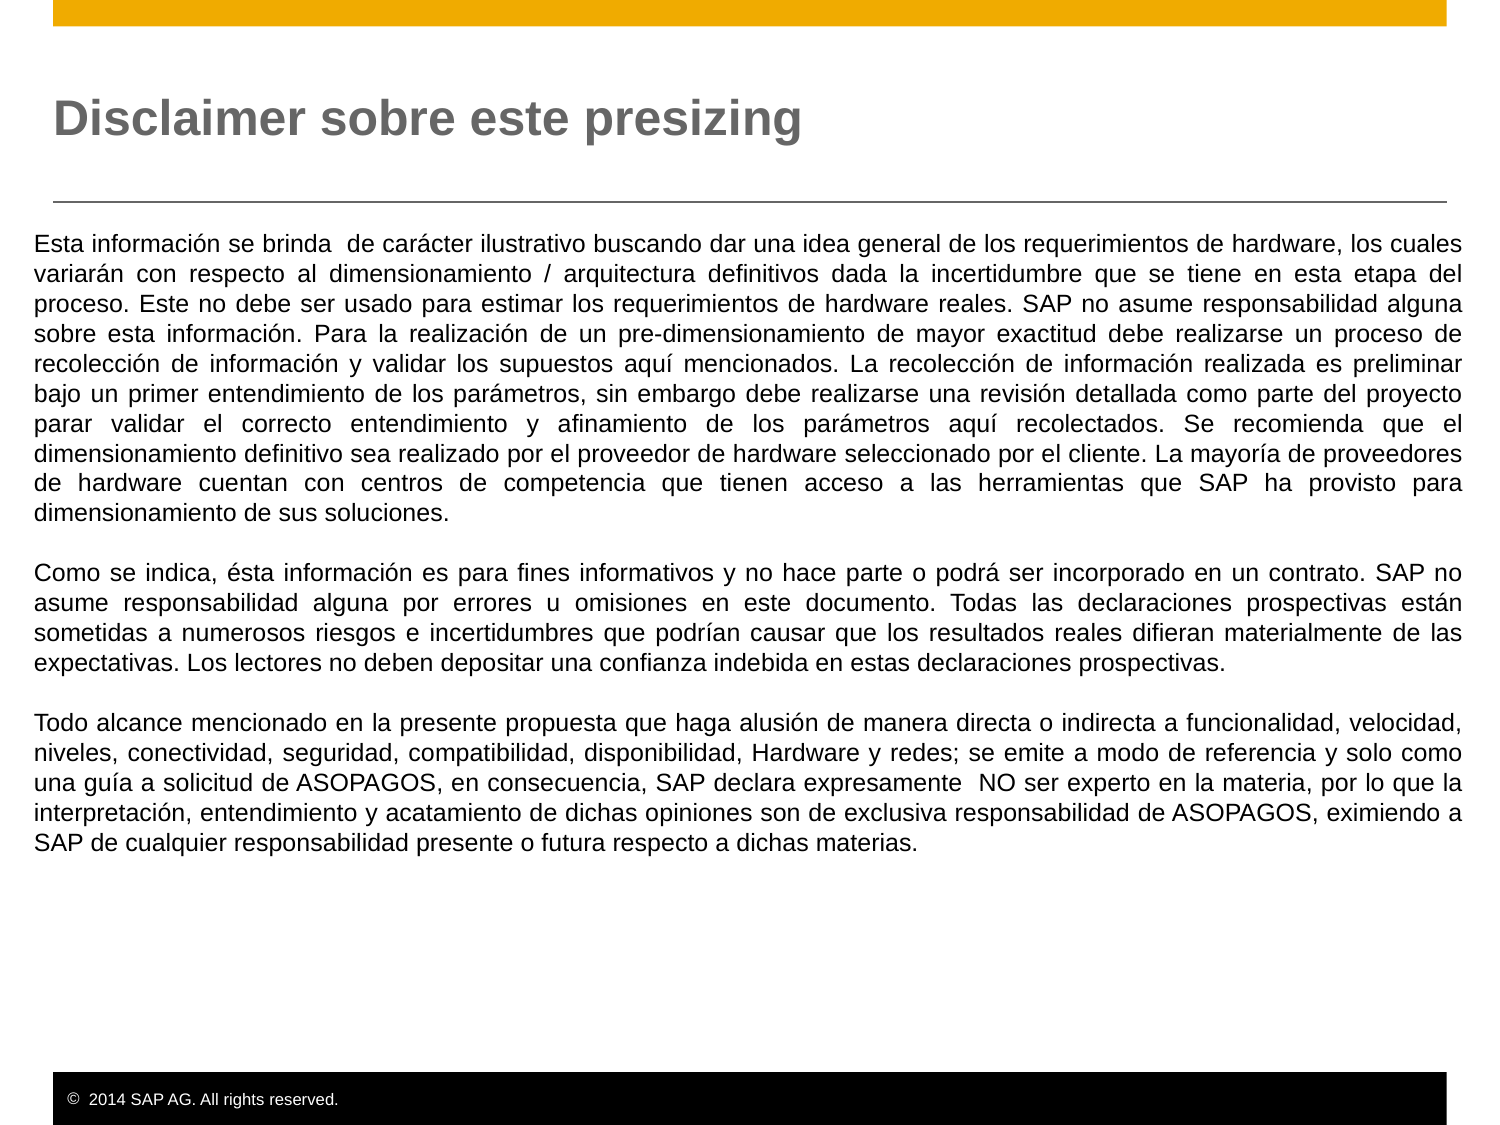

# Disclaimer sobre este presizing
Esta información se brinda  de carácter ilustrativo buscando dar una idea general de los requerimientos de hardware, los cuales variarán con respecto al dimensionamiento / arquitectura definitivos dada la incertidumbre que se tiene en esta etapa del proceso. Este no debe ser usado para estimar los requerimientos de hardware reales. SAP no asume responsabilidad alguna sobre esta información. Para la realización de un pre-dimensionamiento de mayor exactitud debe realizarse un proceso de recolección de información y validar los supuestos aquí mencionados. La recolección de información realizada es preliminar bajo un primer entendimiento de los parámetros, sin embargo debe realizarse una revisión detallada como parte del proyecto parar validar el correcto entendimiento y afinamiento de los parámetros aquí recolectados. Se recomienda que el dimensionamiento definitivo sea realizado por el proveedor de hardware seleccionado por el cliente. La mayoría de proveedores de hardware cuentan con centros de competencia que tienen acceso a las herramientas que SAP ha provisto para dimensionamiento de sus soluciones.

Como se indica, ésta información es para fines informativos y no hace parte o podrá ser incorporado en un contrato. SAP no asume responsabilidad alguna por errores u omisiones en este documento. Todas las declaraciones prospectivas están sometidas a numerosos riesgos e incertidumbres que podrían causar que los resultados reales difieran materialmente de las expectativas. Los lectores no deben depositar una confianza indebida en estas declaraciones prospectivas.

Todo alcance mencionado en la presente propuesta que haga alusión de manera directa o indirecta a funcionalidad, velocidad, niveles, conectividad, seguridad, compatibilidad, disponibilidad, Hardware y redes; se emite a modo de referencia y solo como una guía a solicitud de ASOPAGOS, en consecuencia, SAP declara expresamente  NO ser experto en la materia, por lo que la interpretación, entendimiento y acatamiento de dichas opiniones son de exclusiva responsabilidad de ASOPAGOS, eximiendo a SAP de cualquier responsabilidad presente o futura respecto a dichas materias.